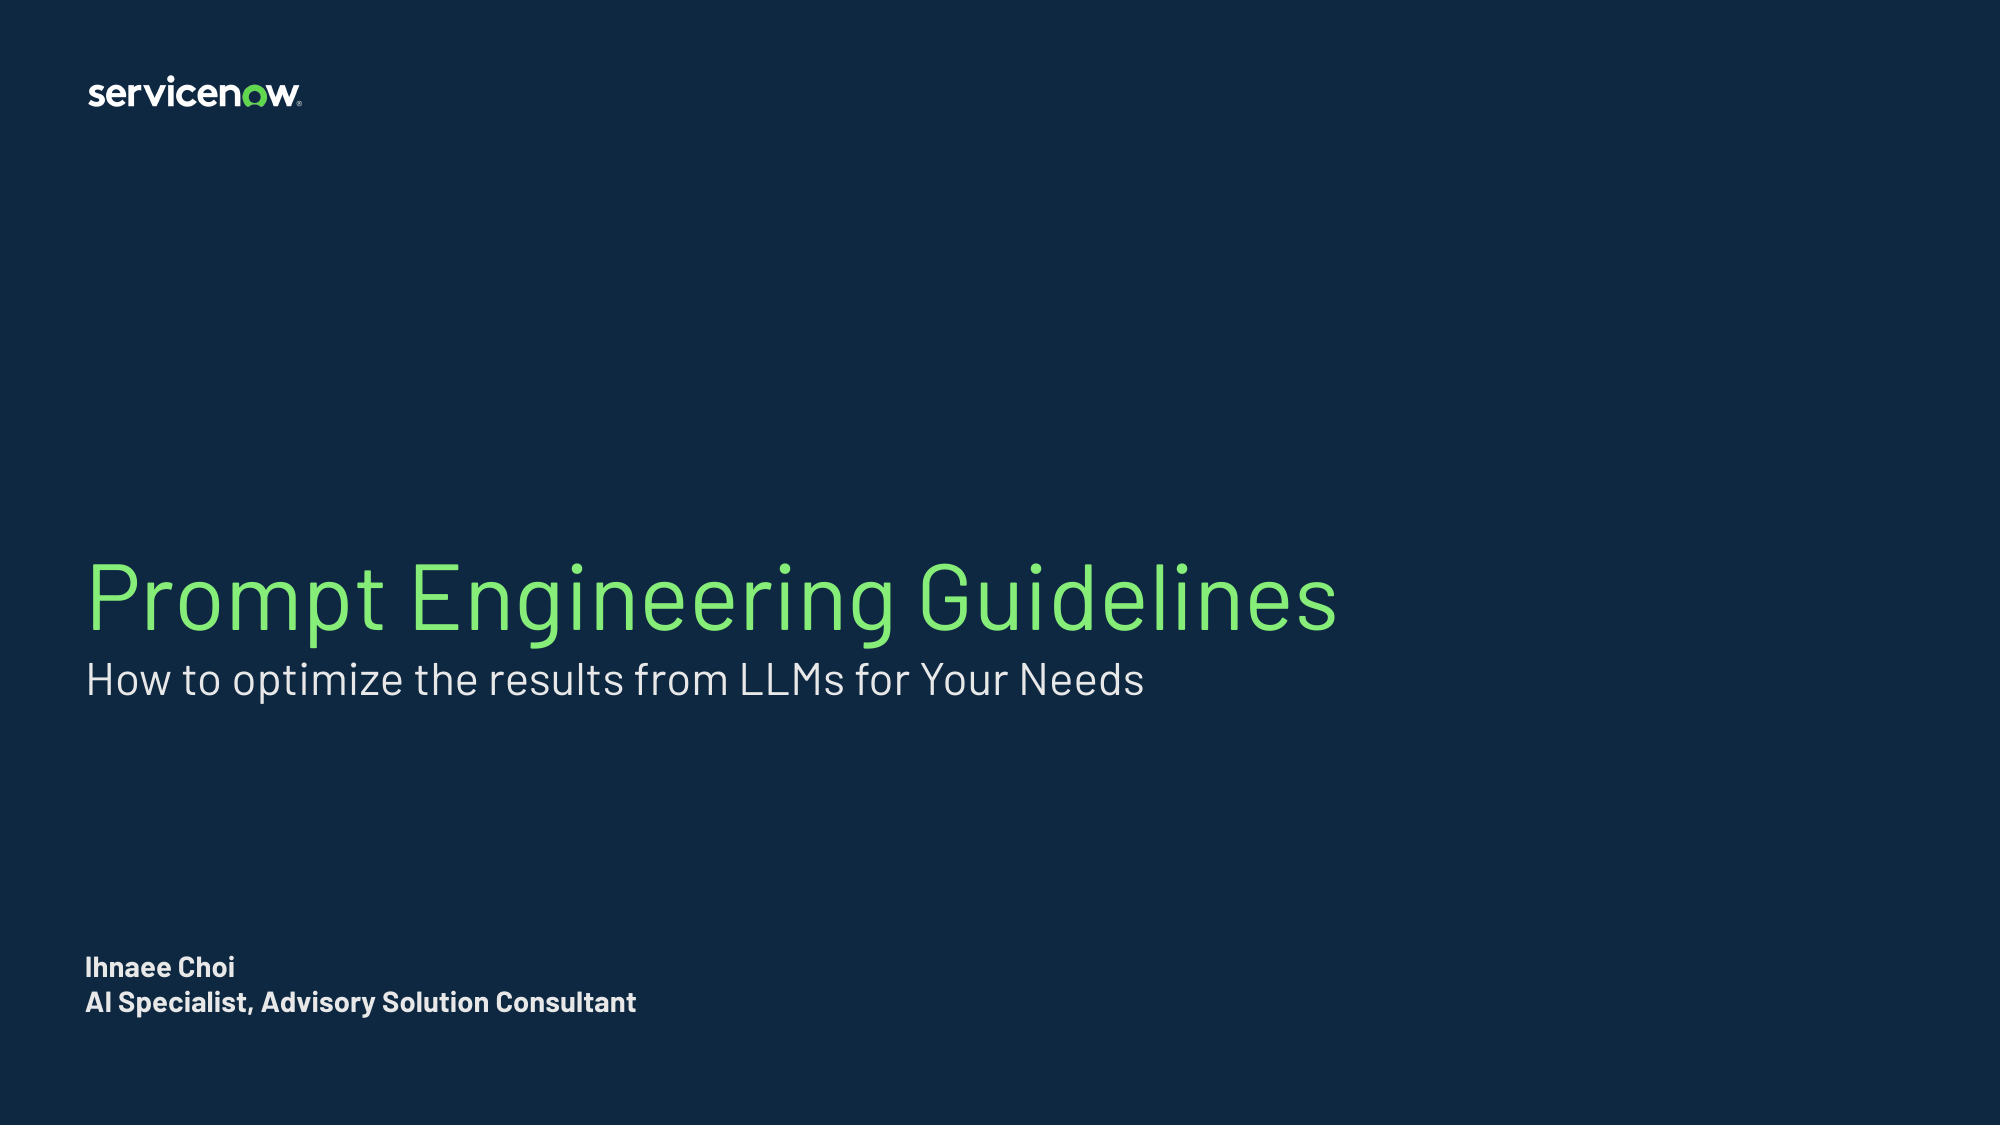

# Prompt Engineering Guidelines How to optimize the results from LLMs for Your Needs
Ihnaee Choi
AI Specialist, Advisory Solution Consultant